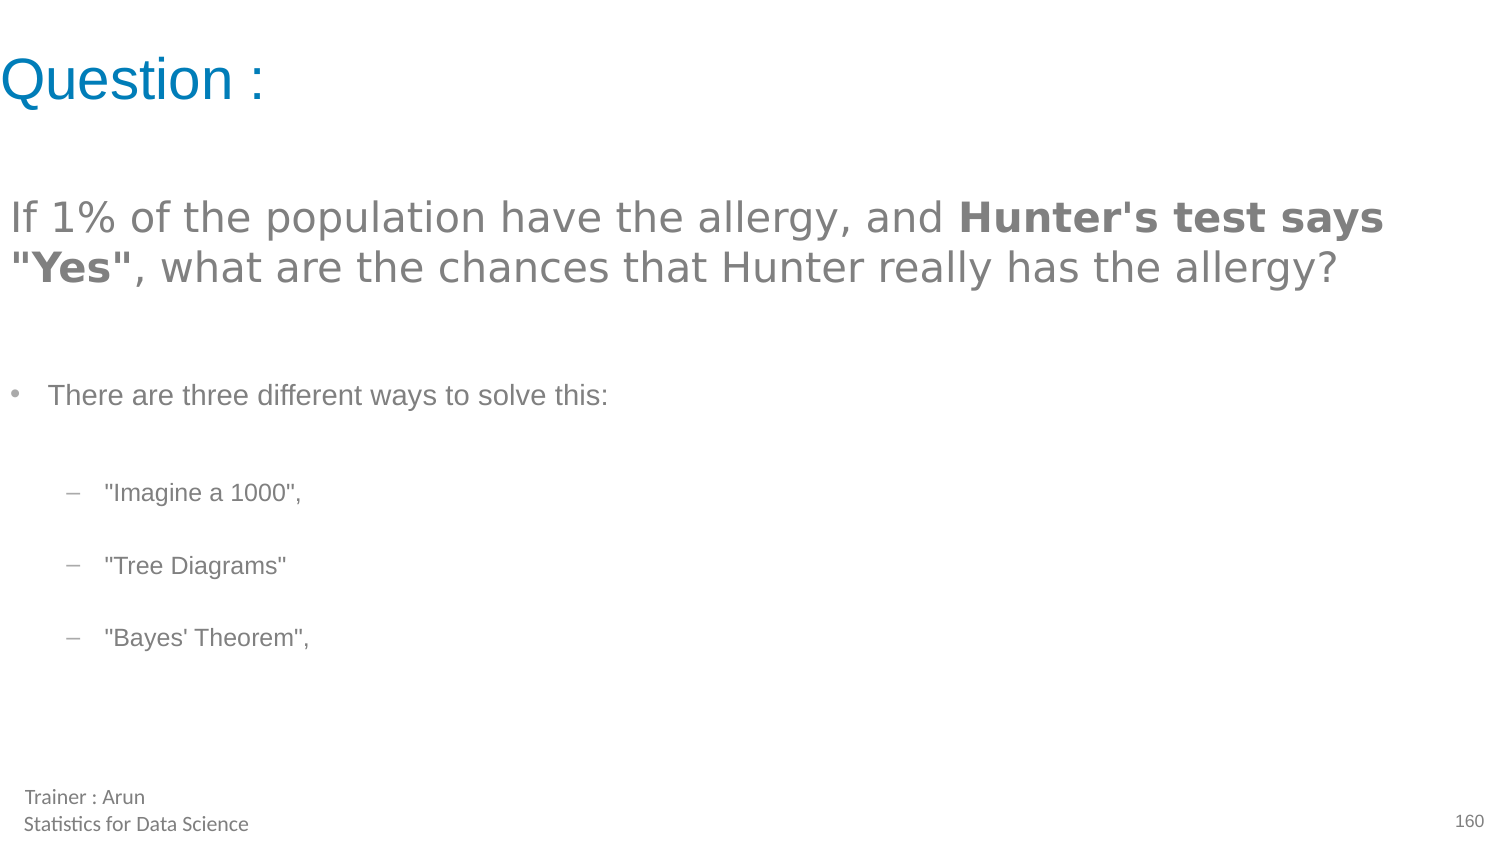

# Question :

If 1% of the population have the allergy, and Hunter's test says "Yes", what are the chances that Hunter really has the allergy?

There are three different ways to solve this:

"Imagine a 1000",

"Tree Diagrams"

"Bayes' Theorem",